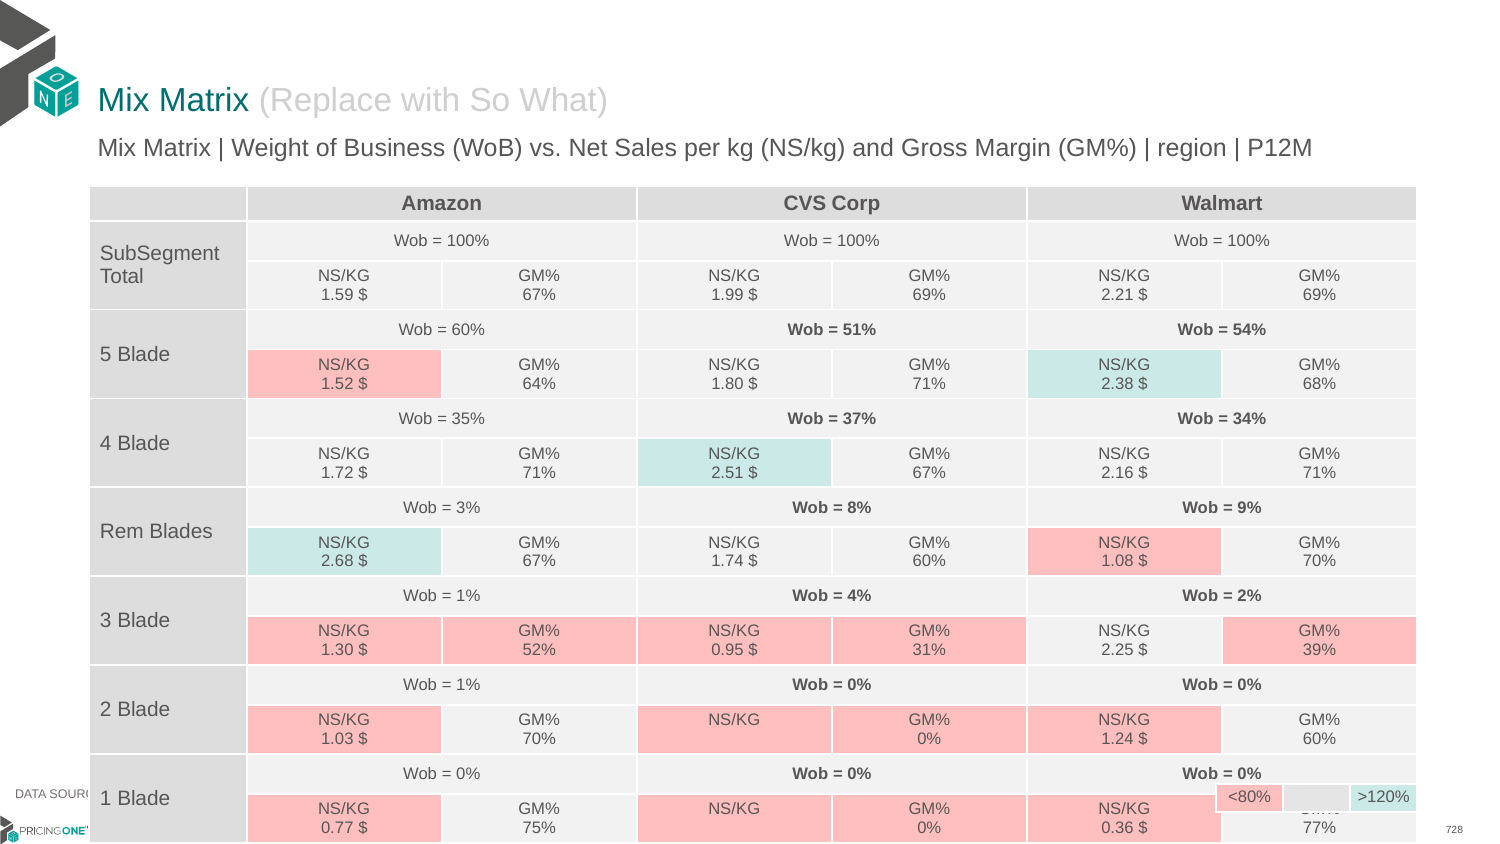

# Mix Matrix (Replace with So What)
Mix Matrix | Weight of Business (WoB) vs. Net Sales per kg (NS/kg) and Gross Margin (GM%) | region | P12M
|  | Amazon |  | CVS Corp |  | Walmart |  |
| --- | --- | --- | --- | --- | --- | --- |
| SubSegment Total | Wob = 100% |  | Wob = 100% |  | Wob = 100% |  |
|  | NS/KG 1.59 $ | GM% 67% | NS/KG 1.99 $ | GM% 69% | NS/KG 2.21 $ | GM% 69% |
| 5 Blade | Wob = 60% |  | Wob = 51% |  | Wob = 54% |  |
|  | NS/KG 1.52 $ | GM% 64% | NS/KG 1.80 $ | GM% 71% | NS/KG 2.38 $ | GM% 68% |
| 4 Blade | Wob = 35% |  | Wob = 37% |  | Wob = 34% |  |
|  | NS/KG 1.72 $ | GM% 71% | NS/KG 2.51 $ | GM% 67% | NS/KG 2.16 $ | GM% 71% |
| Rem Blades | Wob = 3% |  | Wob = 8% |  | Wob = 9% |  |
|  | NS/KG 2.68 $ | GM% 67% | NS/KG 1.74 $ | GM% 60% | NS/KG 1.08 $ | GM% 70% |
| 3 Blade | Wob = 1% |  | Wob = 4% |  | Wob = 2% |  |
|  | NS/KG 1.30 $ | GM% 52% | NS/KG 0.95 $ | GM% 31% | NS/KG 2.25 $ | GM% 39% |
| 2 Blade | Wob = 1% |  | Wob = 0% |  | Wob = 0% |  |
|  | NS/KG 1.03 $ | GM% 70% | NS/KG | GM% 0% | NS/KG 1.24 $ | GM% 60% |
| 1 Blade | Wob = 0% |  | Wob = 0% |  | Wob = 0% |  |
|  | NS/KG 0.77 $ | GM% 75% | NS/KG | GM% 0% | NS/KG 0.36 $ | GM% 77% |
DATA SOURCE: Trade Panel/Retailer Data | Ending August 2024
| <80% |  | >120% |
| --- | --- | --- |

14/01/2024
728